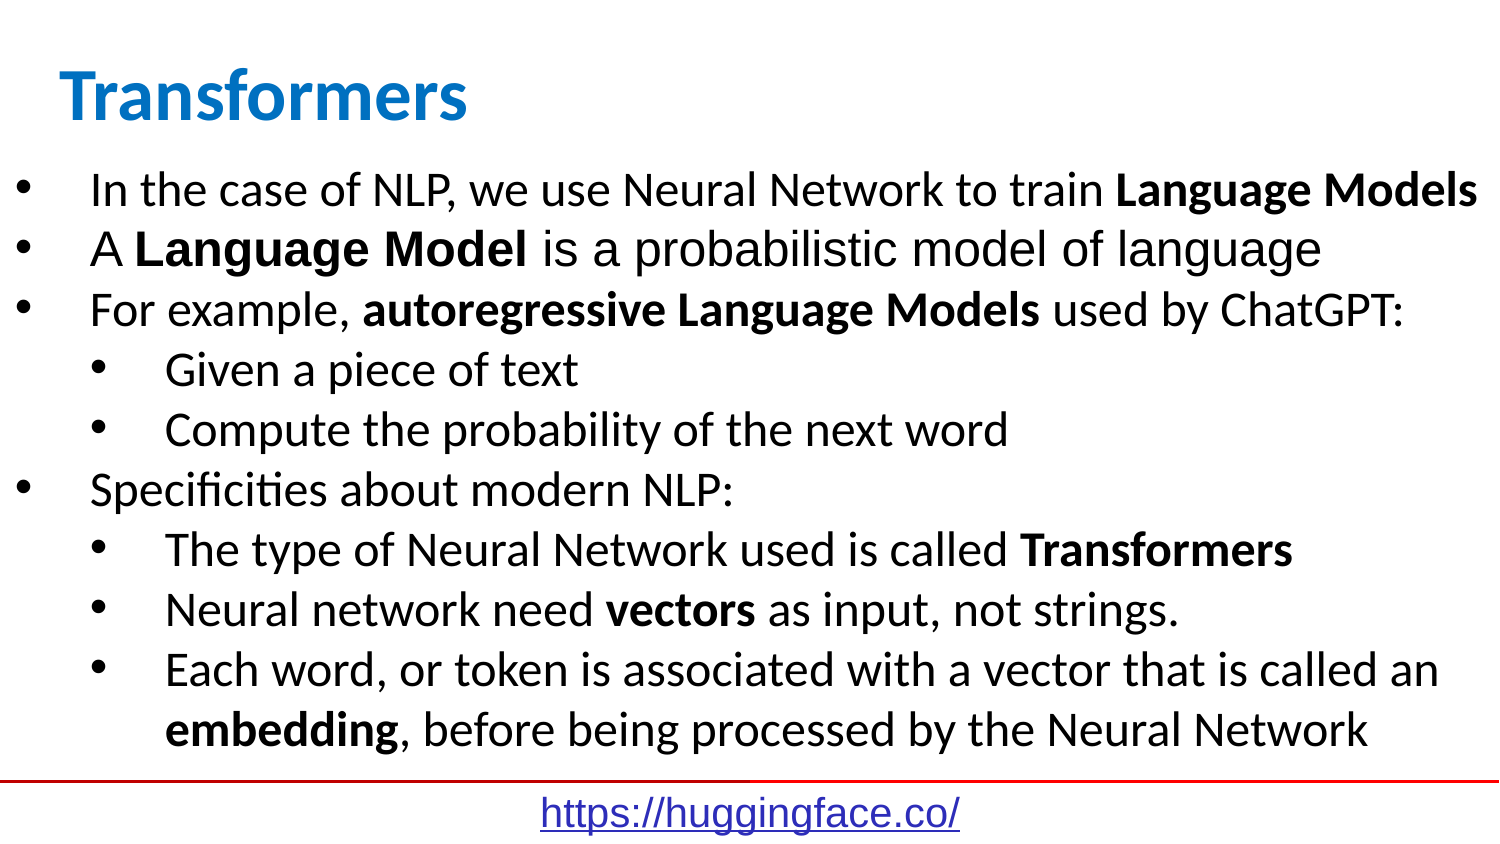

# Transformers
In the case of NLP, we use Neural Network to train Language Models
A Language Model is a probabilistic model of language
For example, autoregressive Language Models used by ChatGPT:
Given a piece of text
Compute the probability of the next word
Specificities about modern NLP:
The type of Neural Network used is called Transformers
Neural network need vectors as input, not strings.
Each word, or token is associated with a vector that is called an embedding, before being processed by the Neural Network
https://huggingface.co/